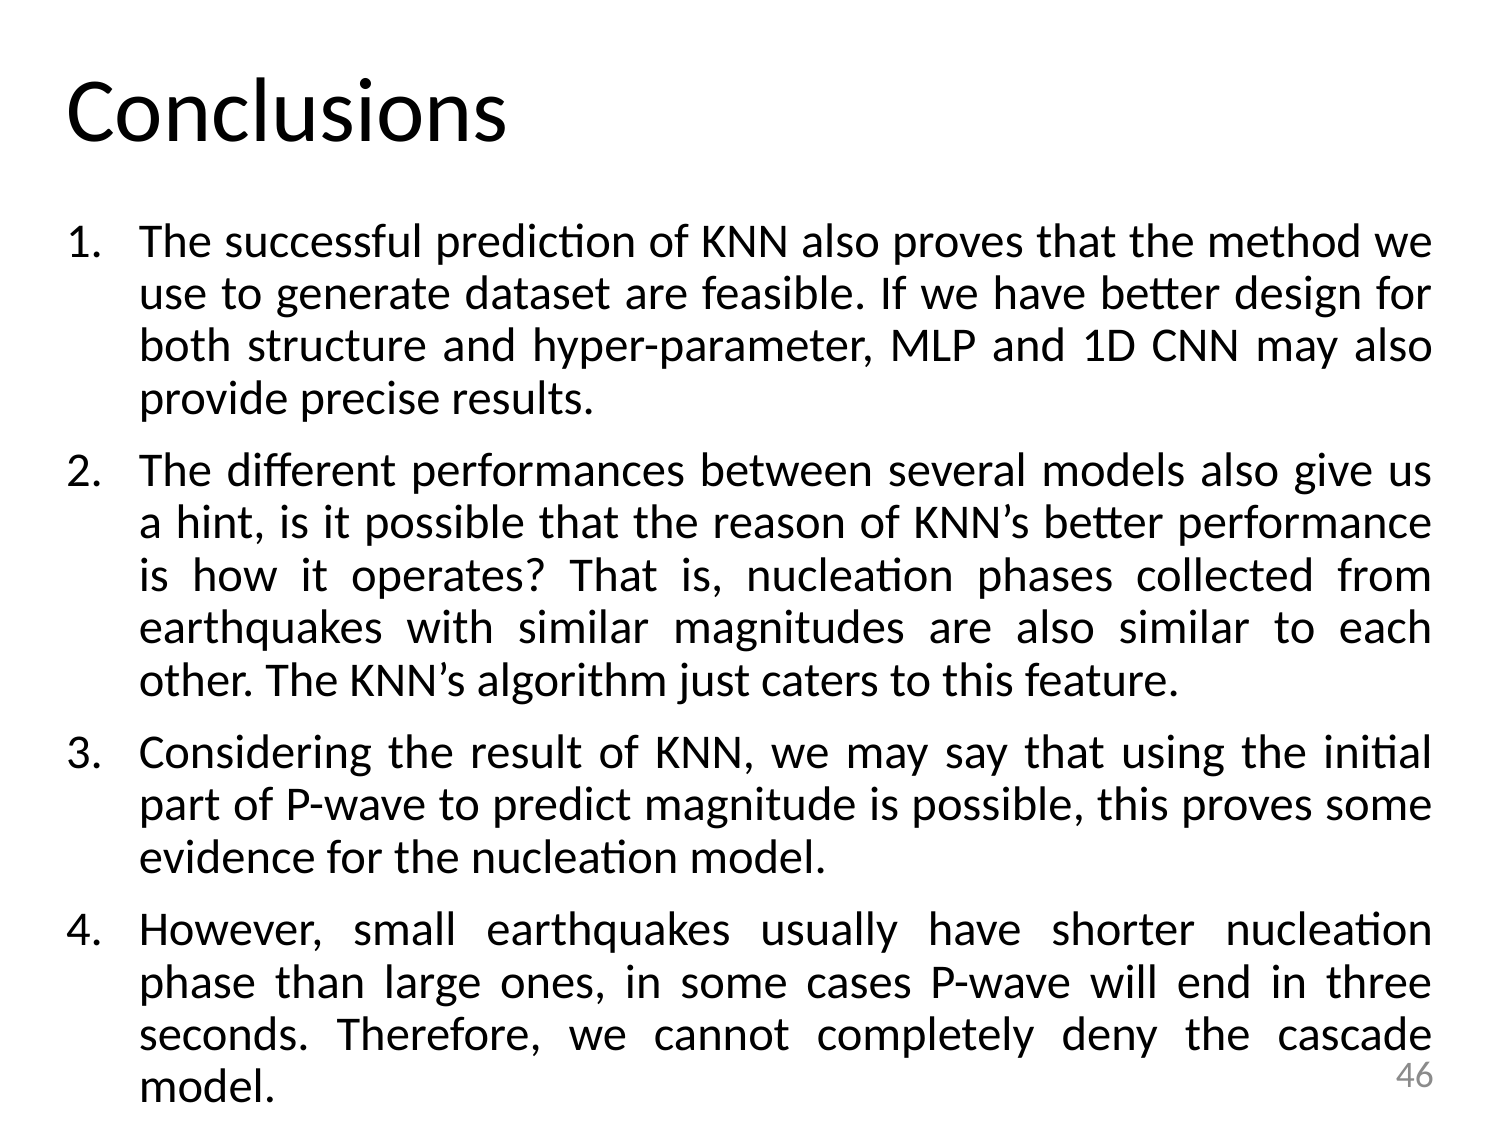

# Conclusions
The successful prediction of KNN also proves that the method we use to generate dataset are feasible. If we have better design for both structure and hyper-parameter, MLP and 1D CNN may also provide precise results.
The different performances between several models also give us a hint, is it possible that the reason of KNN’s better performance is how it operates? That is, nucleation phases collected from earthquakes with similar magnitudes are also similar to each other. The KNN’s algorithm just caters to this feature.
Considering the result of KNN, we may say that using the initial part of P-wave to predict magnitude is possible, this proves some evidence for the nucleation model.
However, small earthquakes usually have shorter nucleation phase than large ones, in some cases P-wave will end in three seconds. Therefore, we cannot completely deny the cascade model.

46